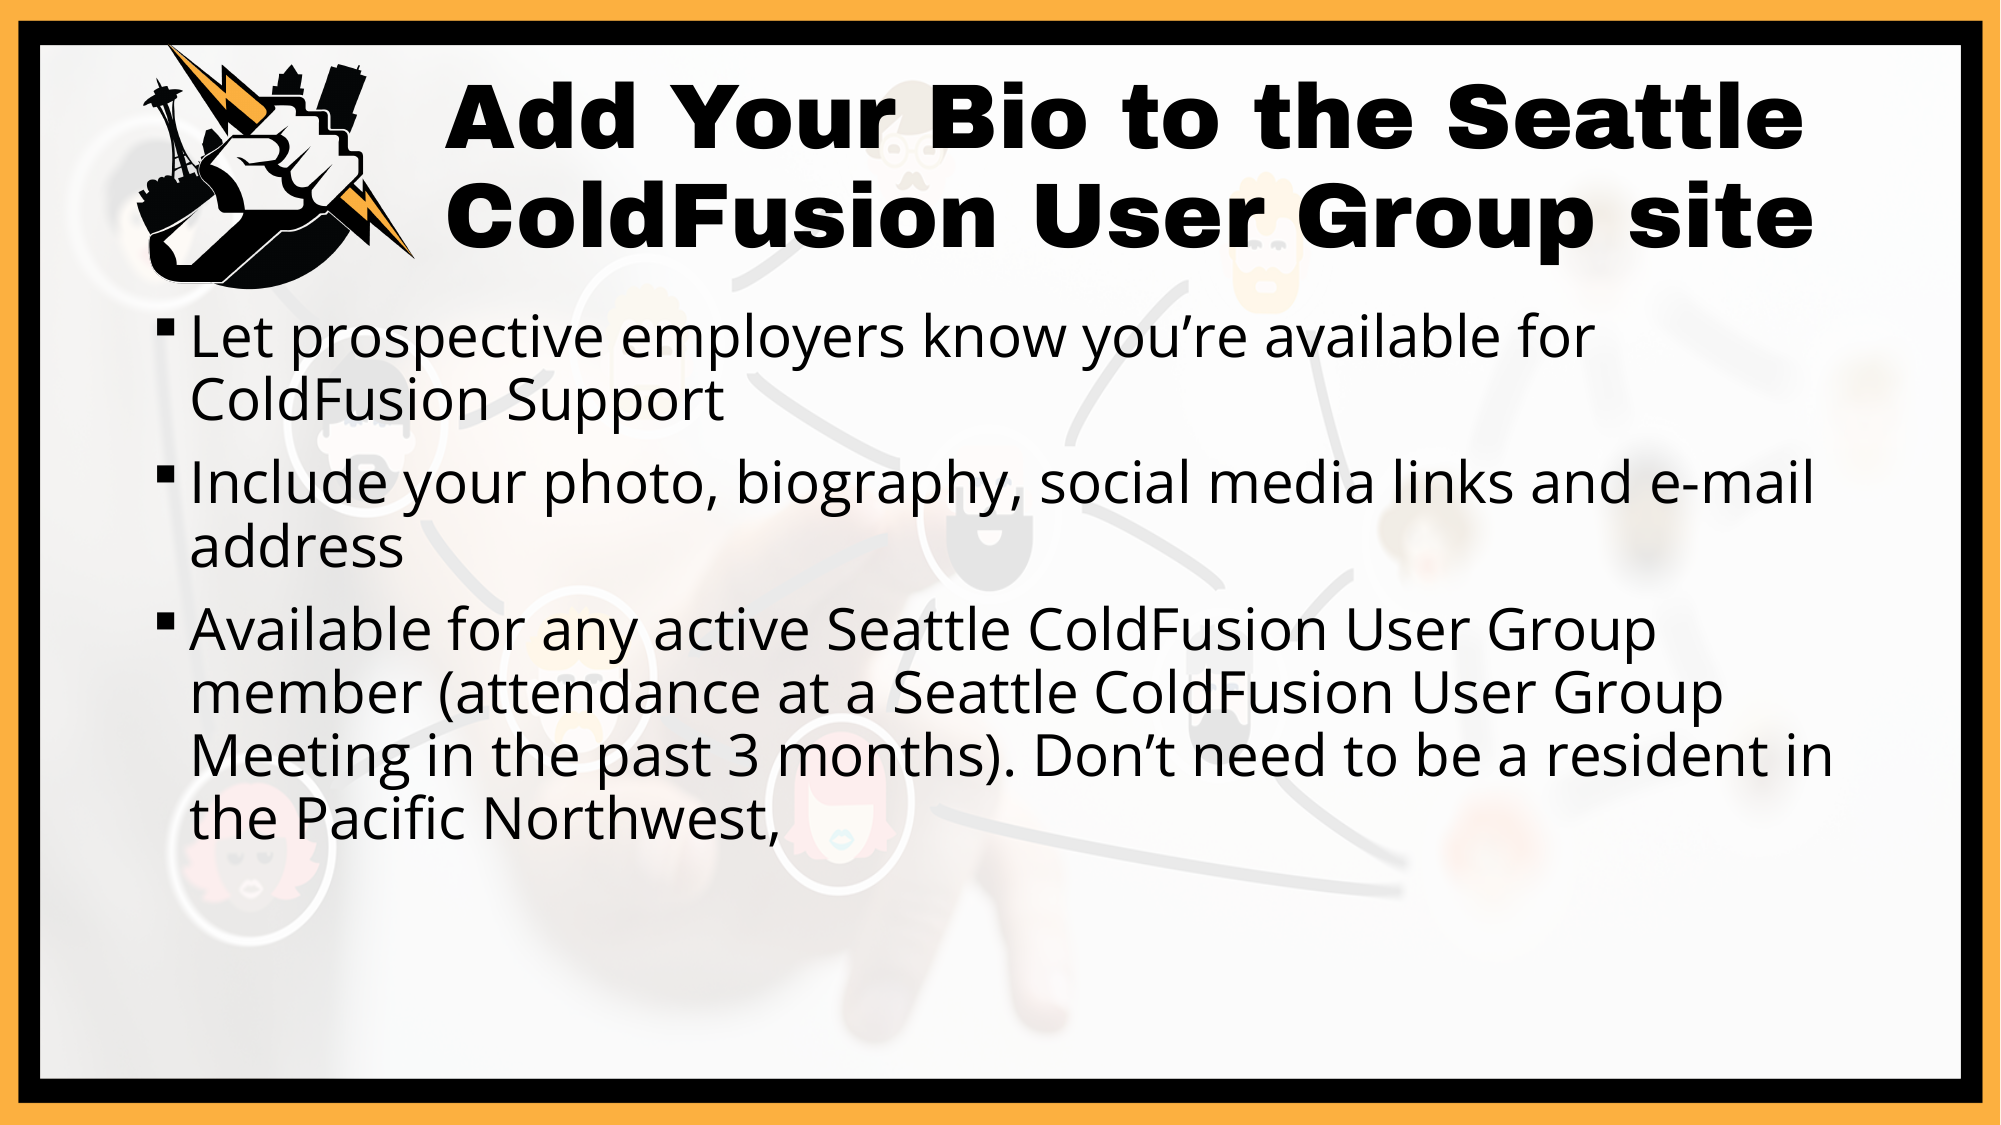

# Add Your Bio to the Seattle ColdFusion User Group site
Let prospective employers know you’re available for ColdFusion Support
Include your photo, biography, social media links and e-mail address
Available for any active Seattle ColdFusion User Group member (attendance at a Seattle ColdFusion User Group Meeting in the past 3 months). Don’t need to be a resident in the Pacific Northwest,